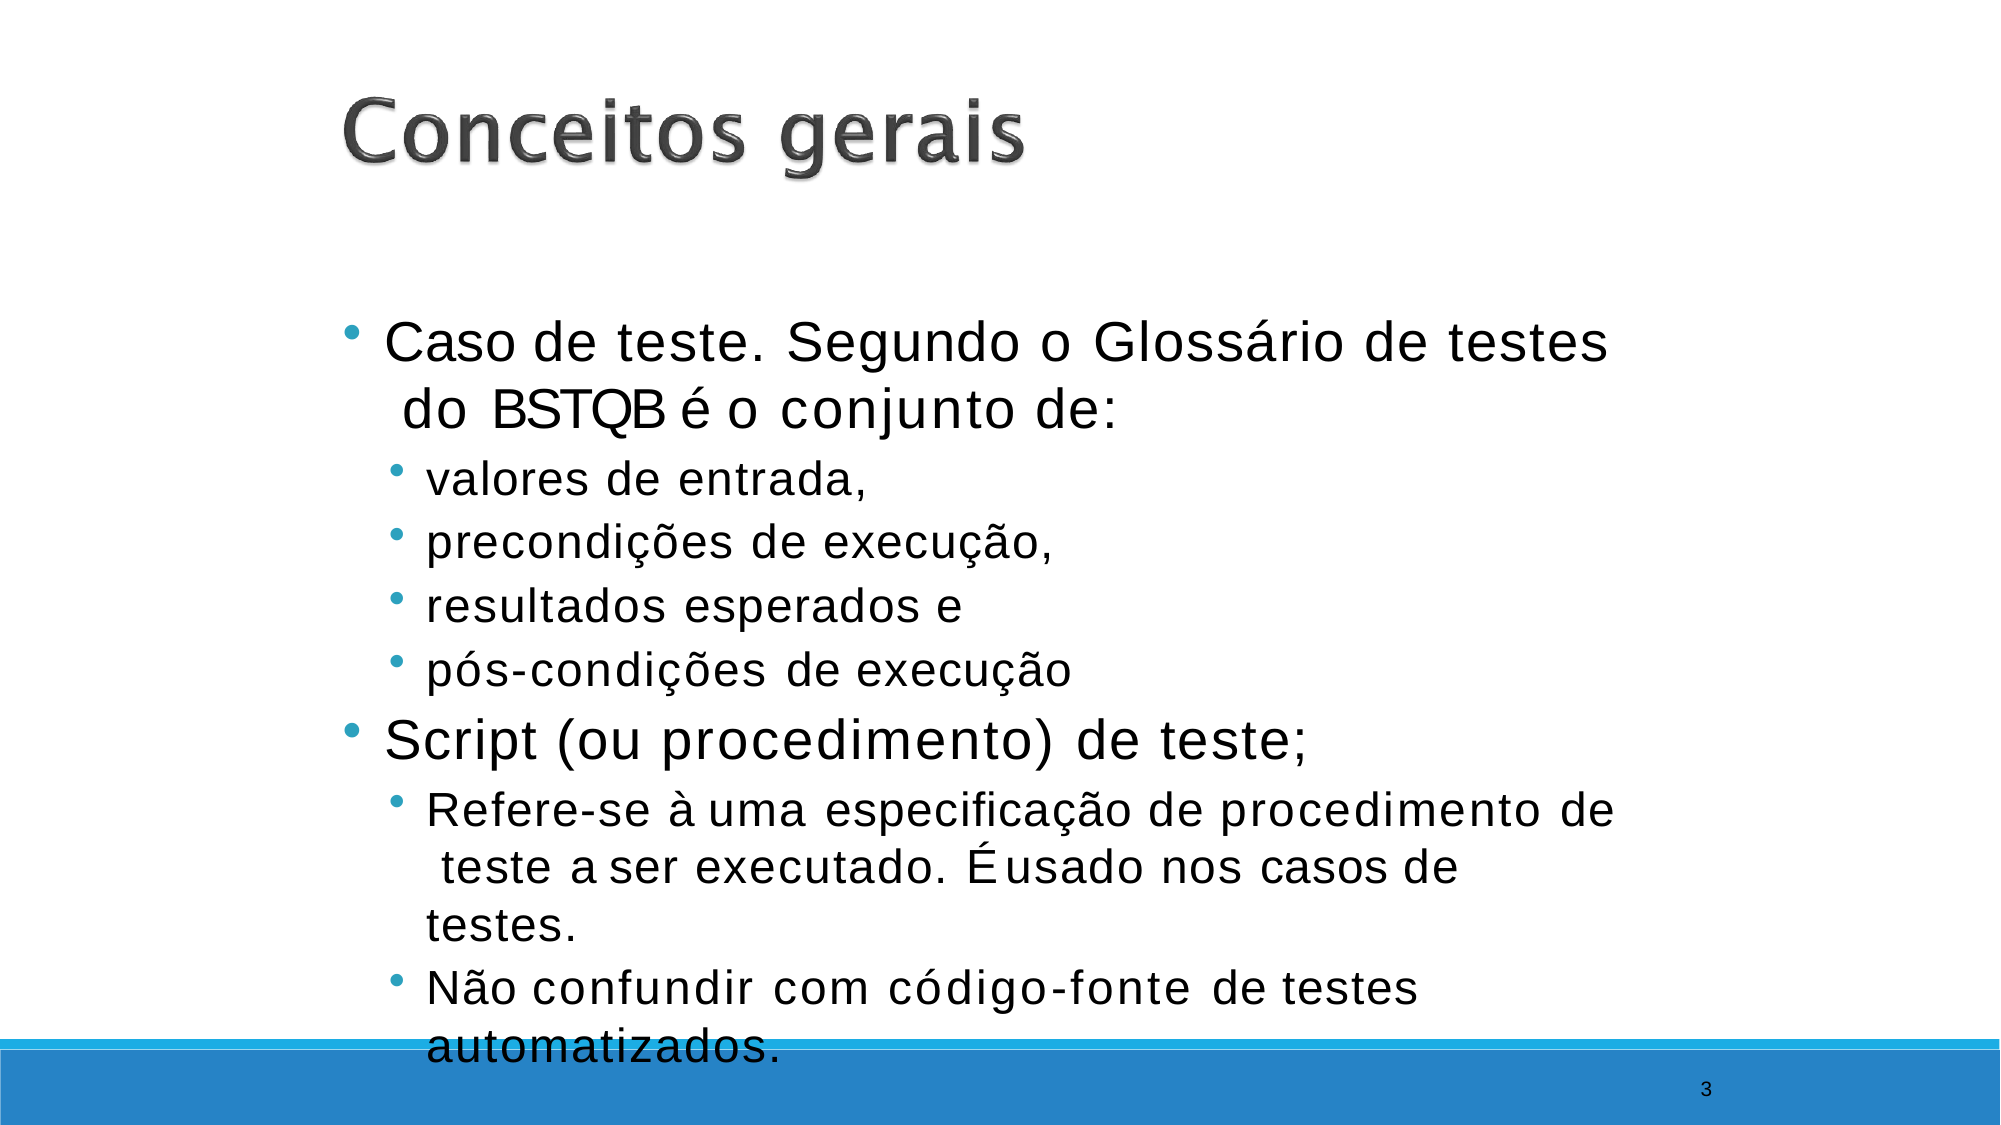

Caso de teste. Segundo o Glossário de testes  do BSTQB é o conjunto de:
valores de entrada,
precondições de execução,
resultados esperados e
pós-condições de execução
Script (ou procedimento) de teste;
Refere-se à uma especificação de procedimento de  teste a ser executado. É usado nos casos de testes.
Não confundir com código-fonte de testes
automatizados.
3